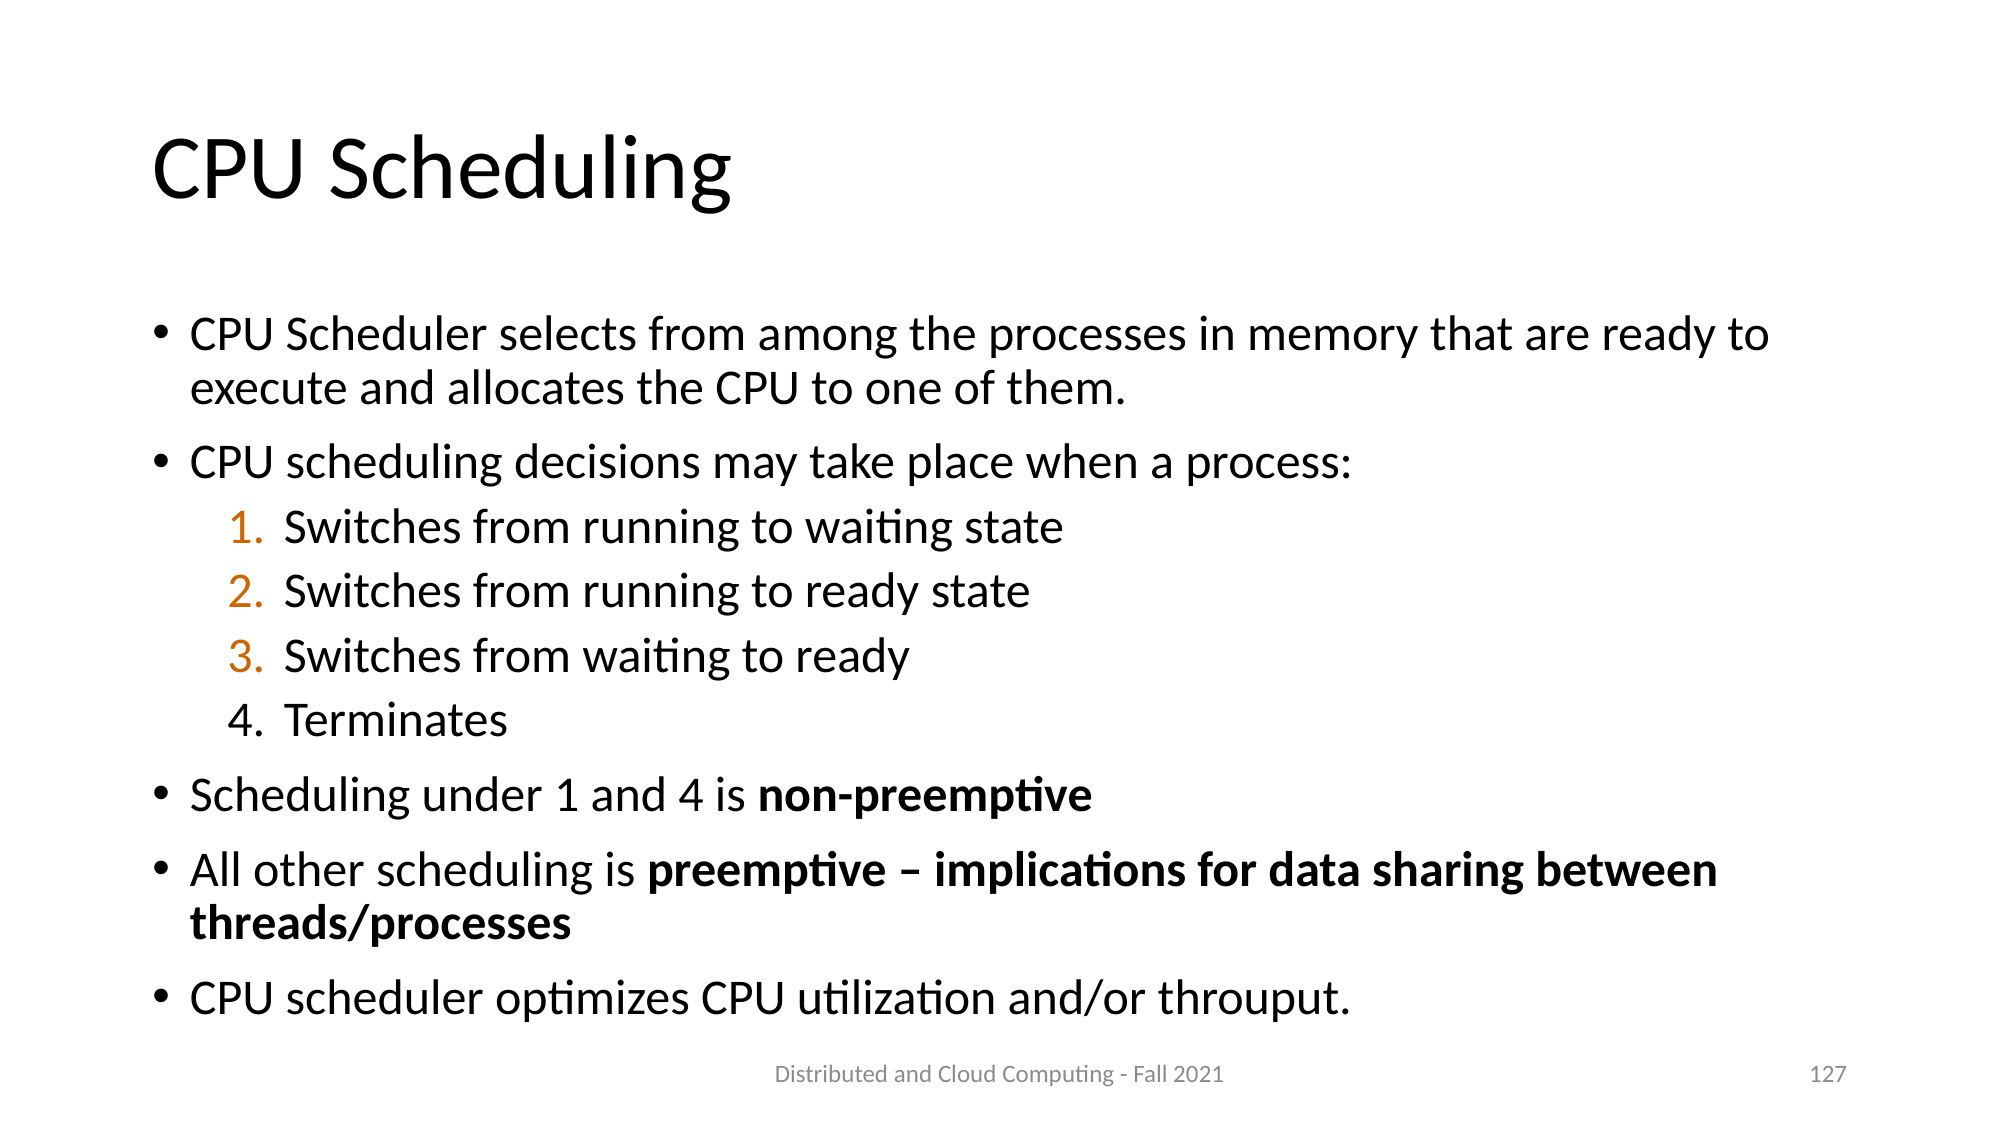

# CPU Scheduling
CPU Scheduler selects from among the processes in memory that are ready to execute and allocates the CPU to one of them.
CPU scheduling decisions may take place when a process:
1.	Switches from running to waiting state
2.	Switches from running to ready state
3.	Switches from waiting to ready
Terminates
Scheduling under 1 and 4 is non-preemptive
All other scheduling is preemptive – implications for data sharing between threads/processes
CPU scheduler optimizes CPU utilization and/or throuput.

Distributed and Cloud Computing - Fall 2021
127